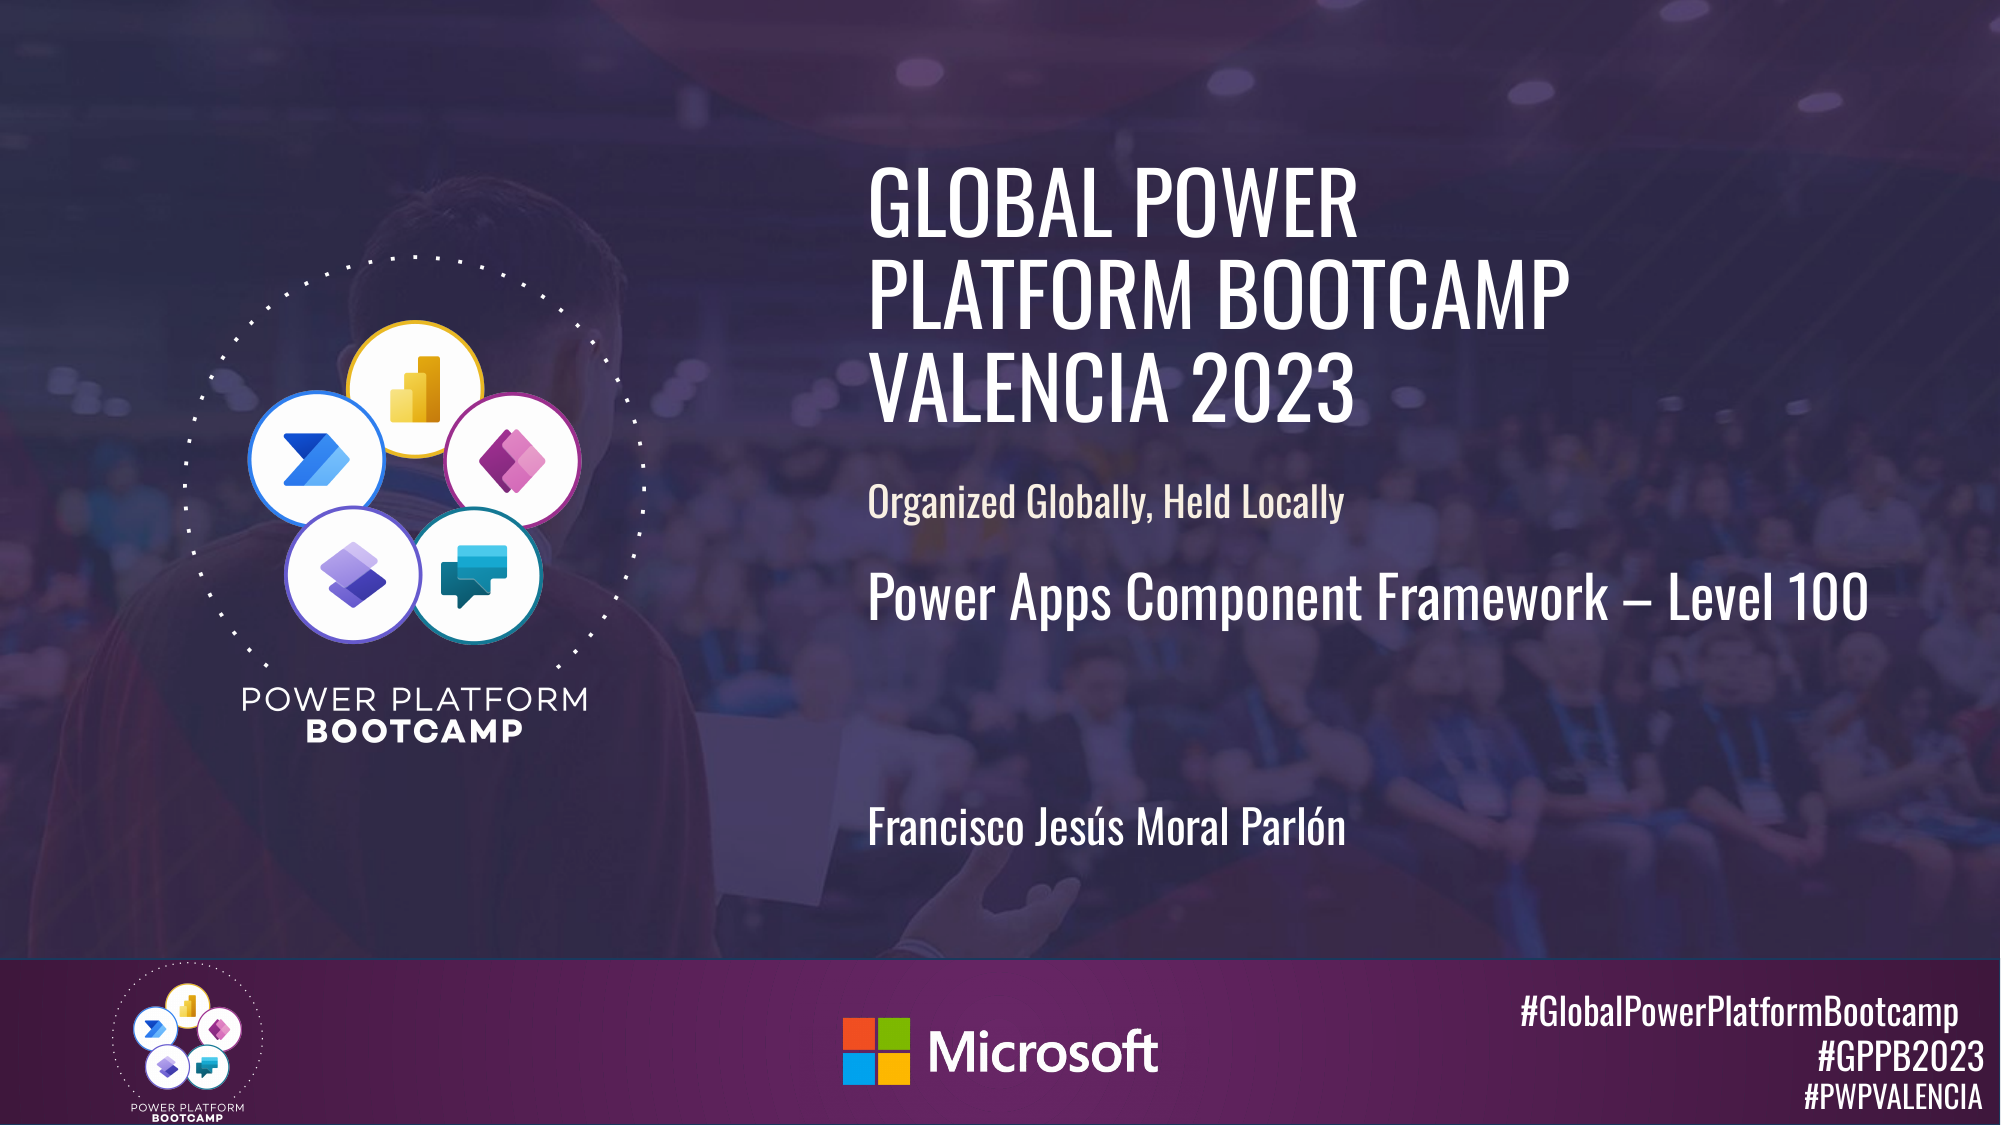

# Global power platform bootcamp Valencia 2023
Organized Globally, Held Locally

Power Apps Component Framework – Level 100
Francisco Jesús Moral Parlón
#PWPVALENCIA